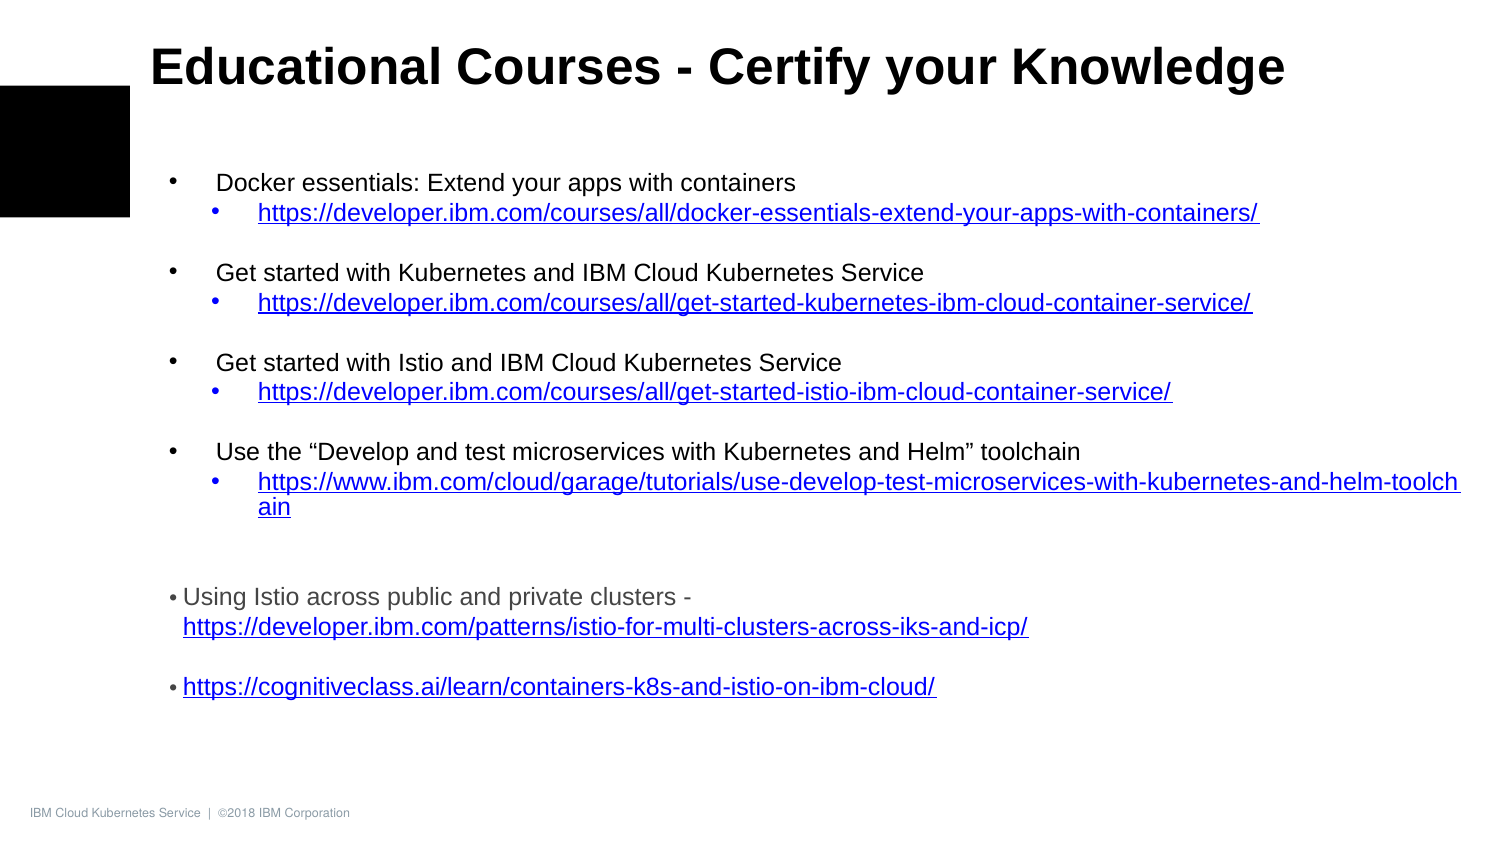

Educational Courses - Certify your Knowledge
Docker essentials: Extend your apps with containers
https://developer.ibm.com/courses/all/docker-essentials-extend-your-apps-with-containers/

Get started with Kubernetes and IBM Cloud Kubernetes Service
https://developer.ibm.com/courses/all/get-started-kubernetes-ibm-cloud-container-service/

Get started with Istio and IBM Cloud Kubernetes Service
https://developer.ibm.com/courses/all/get-started-istio-ibm-cloud-container-service/

Use the “Develop and test microservices with Kubernetes and Helm” toolchain
https://www.ibm.com/cloud/garage/tutorials/use-develop-test-microservices-with-kubernetes-and-helm-toolchain

Using Istio across public and private clusters - https://developer.ibm.com/patterns/istio-for-multi-clusters-across-iks-and-icp/

https://cognitiveclass.ai/learn/containers-k8s-and-istio-on-ibm-cloud/